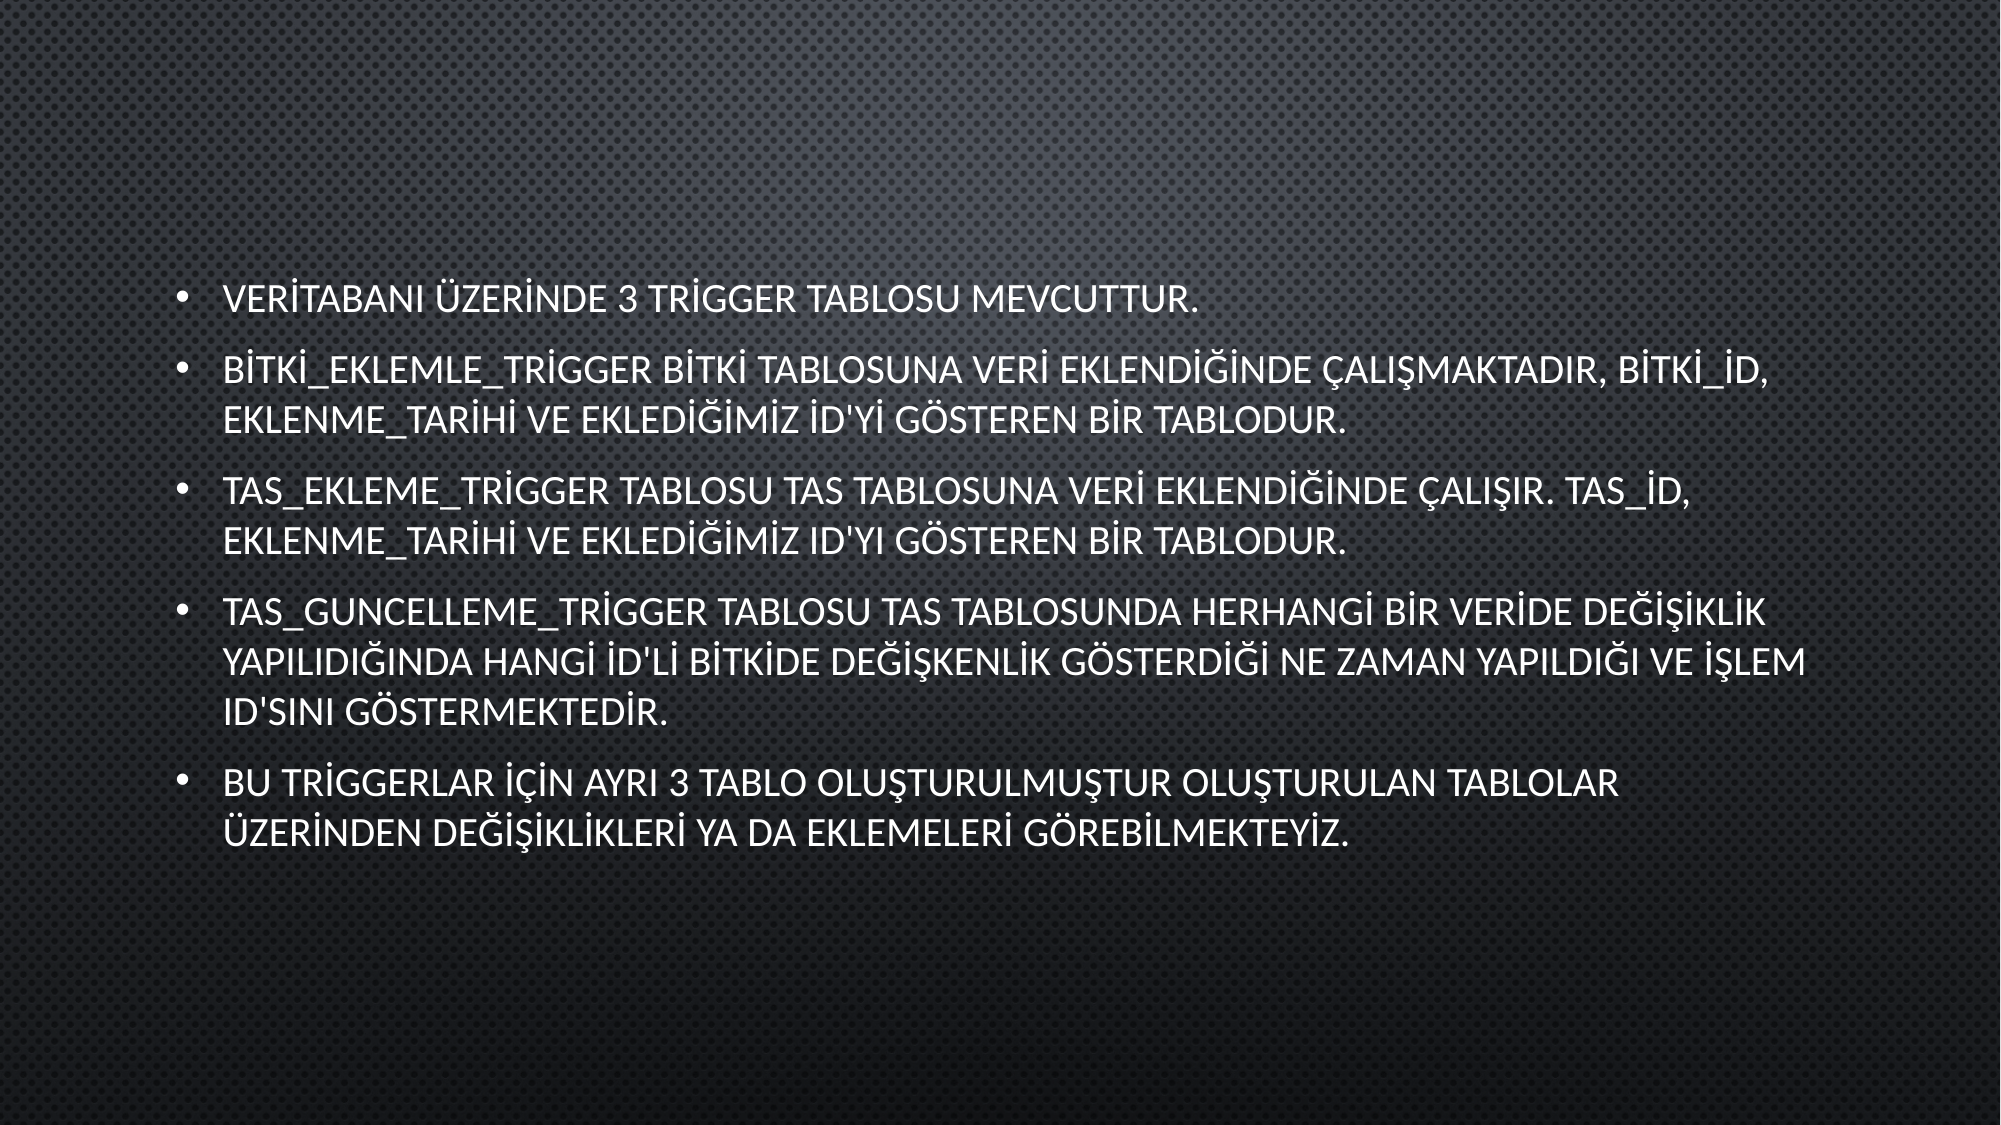

Veritabanı üzerinde 3 trigger tablosu mevcuttur.
Bitki_eklemle_trigger bitki tablosuna veri eklendiğinde çalışmaktadır, bitki_id, eklenme_tarihi ve eklediğimiz id'yi gösteren bir tablodur.
Tas_ekleme_trigger tablosu tas tablosuna veri eklendiğinde çalışır. Tas_id, eklenme_tarihi ve eklediğimiz ıd'yı gösteren bir tablodur.
Tas_guncelleme_trigger tablosu tas tablosunda herhangi bir veride değişiklik yapılıdığında hangi id'li bitkide değişkenlik gösterdiği ne zaman yapıldığı ve işlem ıd'sını göstermektedir.
Bu triggerlar için ayrı 3 tablo oluşturulmuştur oluşturulan tablolar üzerinden değişiklikleri ya da eklemeleri görebilmekteyiz.